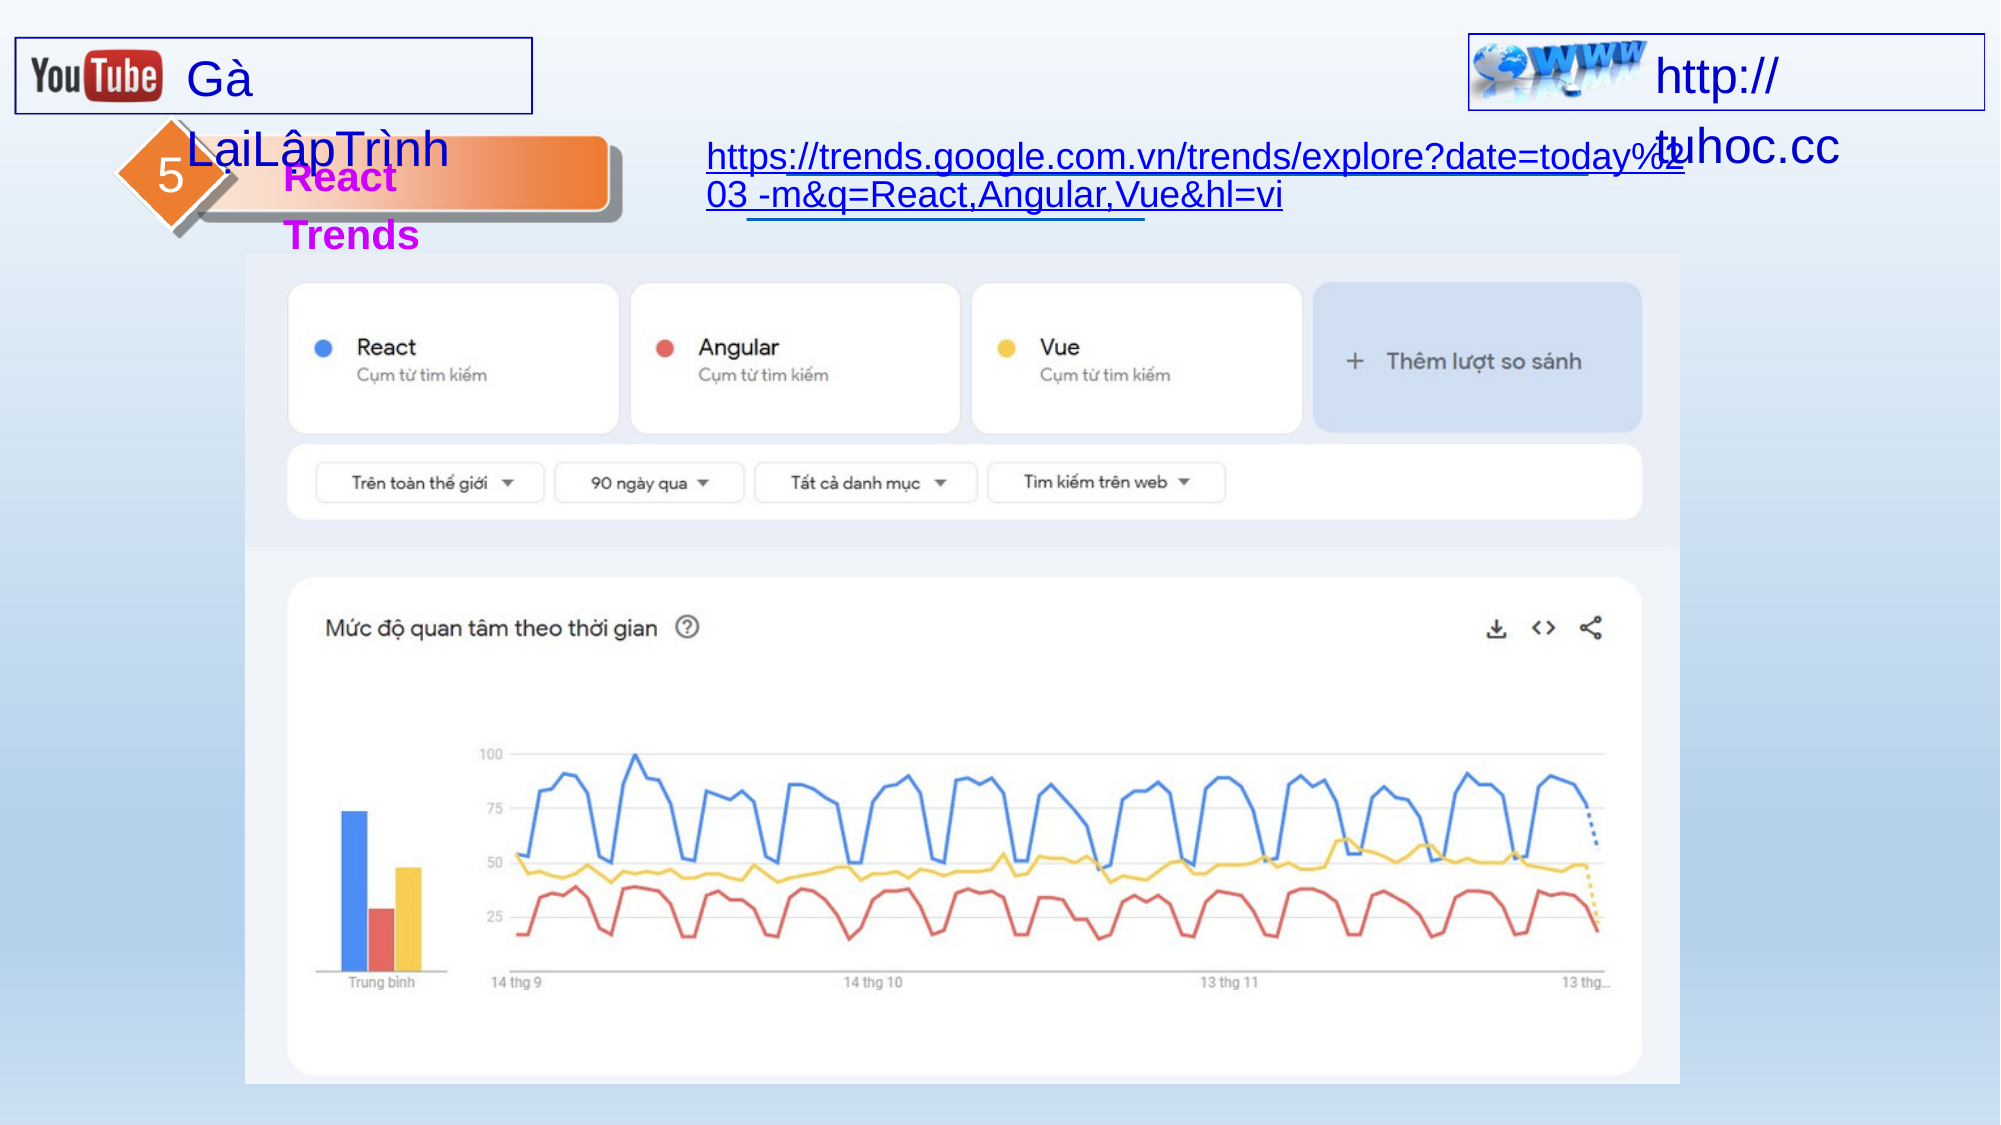

http:// tuhoc.cc

Gà LạiLậpTrình

5
https://trends.google.com.vn/trends/explore?date=today%203 -m&q=React,Angular,Vue&hl=vi
React Trends